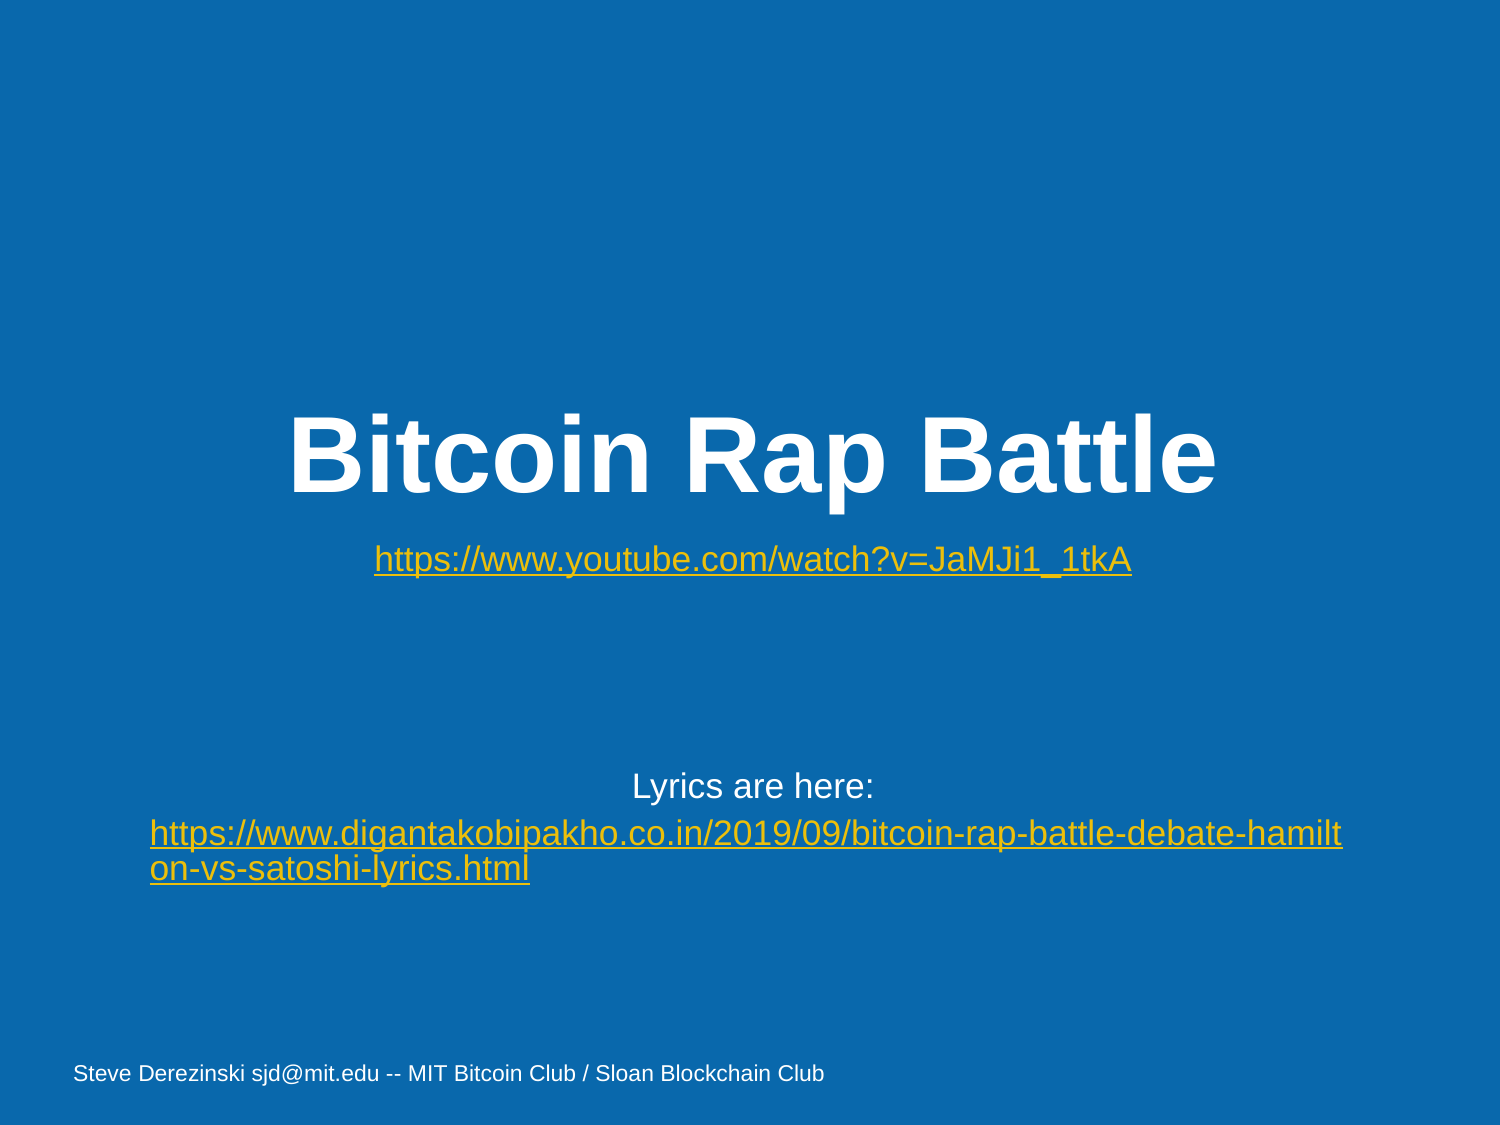

# Bitcoin Rap Battle
https://www.youtube.com/watch?v=JaMJi1_1tkA

Lyrics are here:
https://www.digantakobipakho.co.in/2019/09/bitcoin-rap-battle-debate-hamilton-vs-satoshi-lyrics.html

Steve Derezinski sjd@mit.edu -- MIT Bitcoin Club / Sloan Blockchain Club